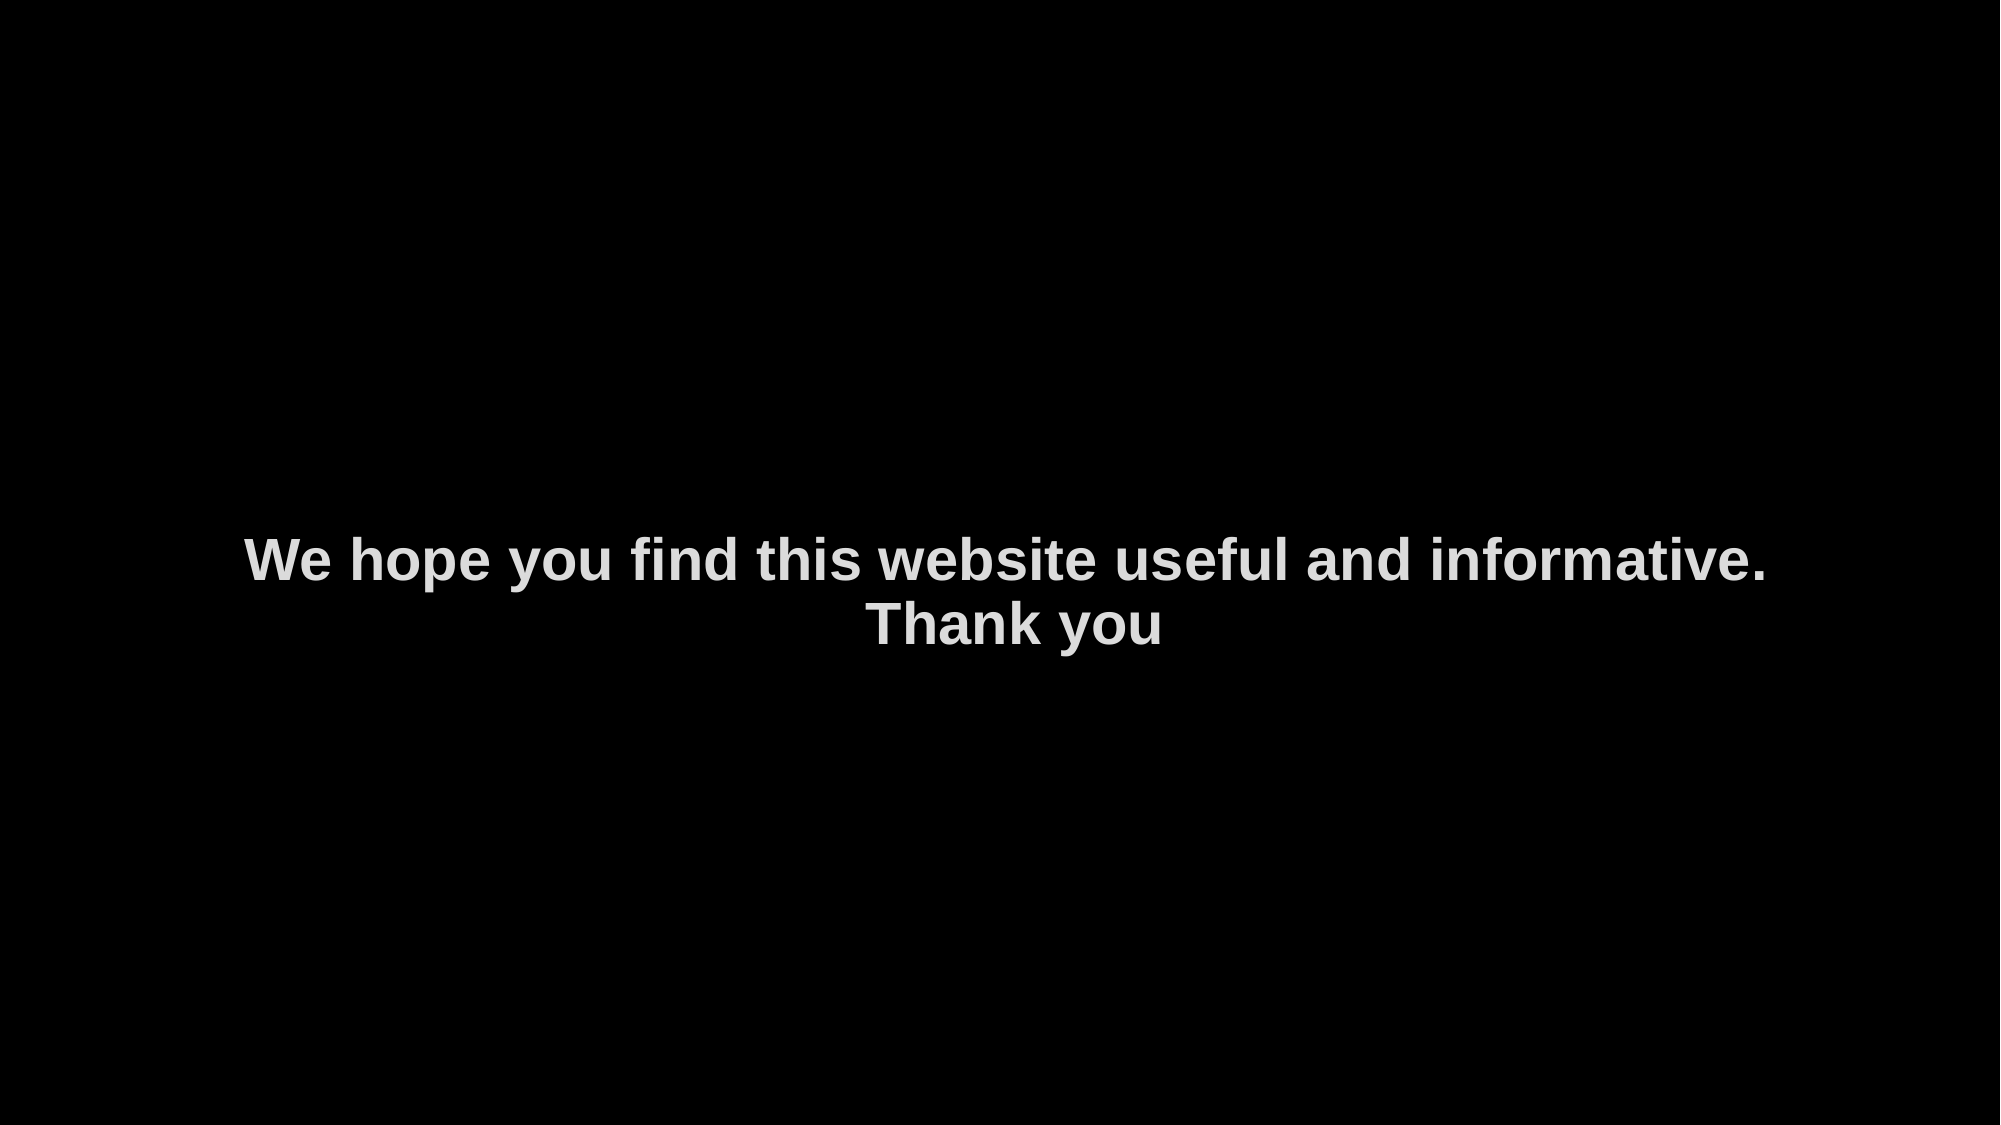

# We hope you find this website useful and informative. Thank you